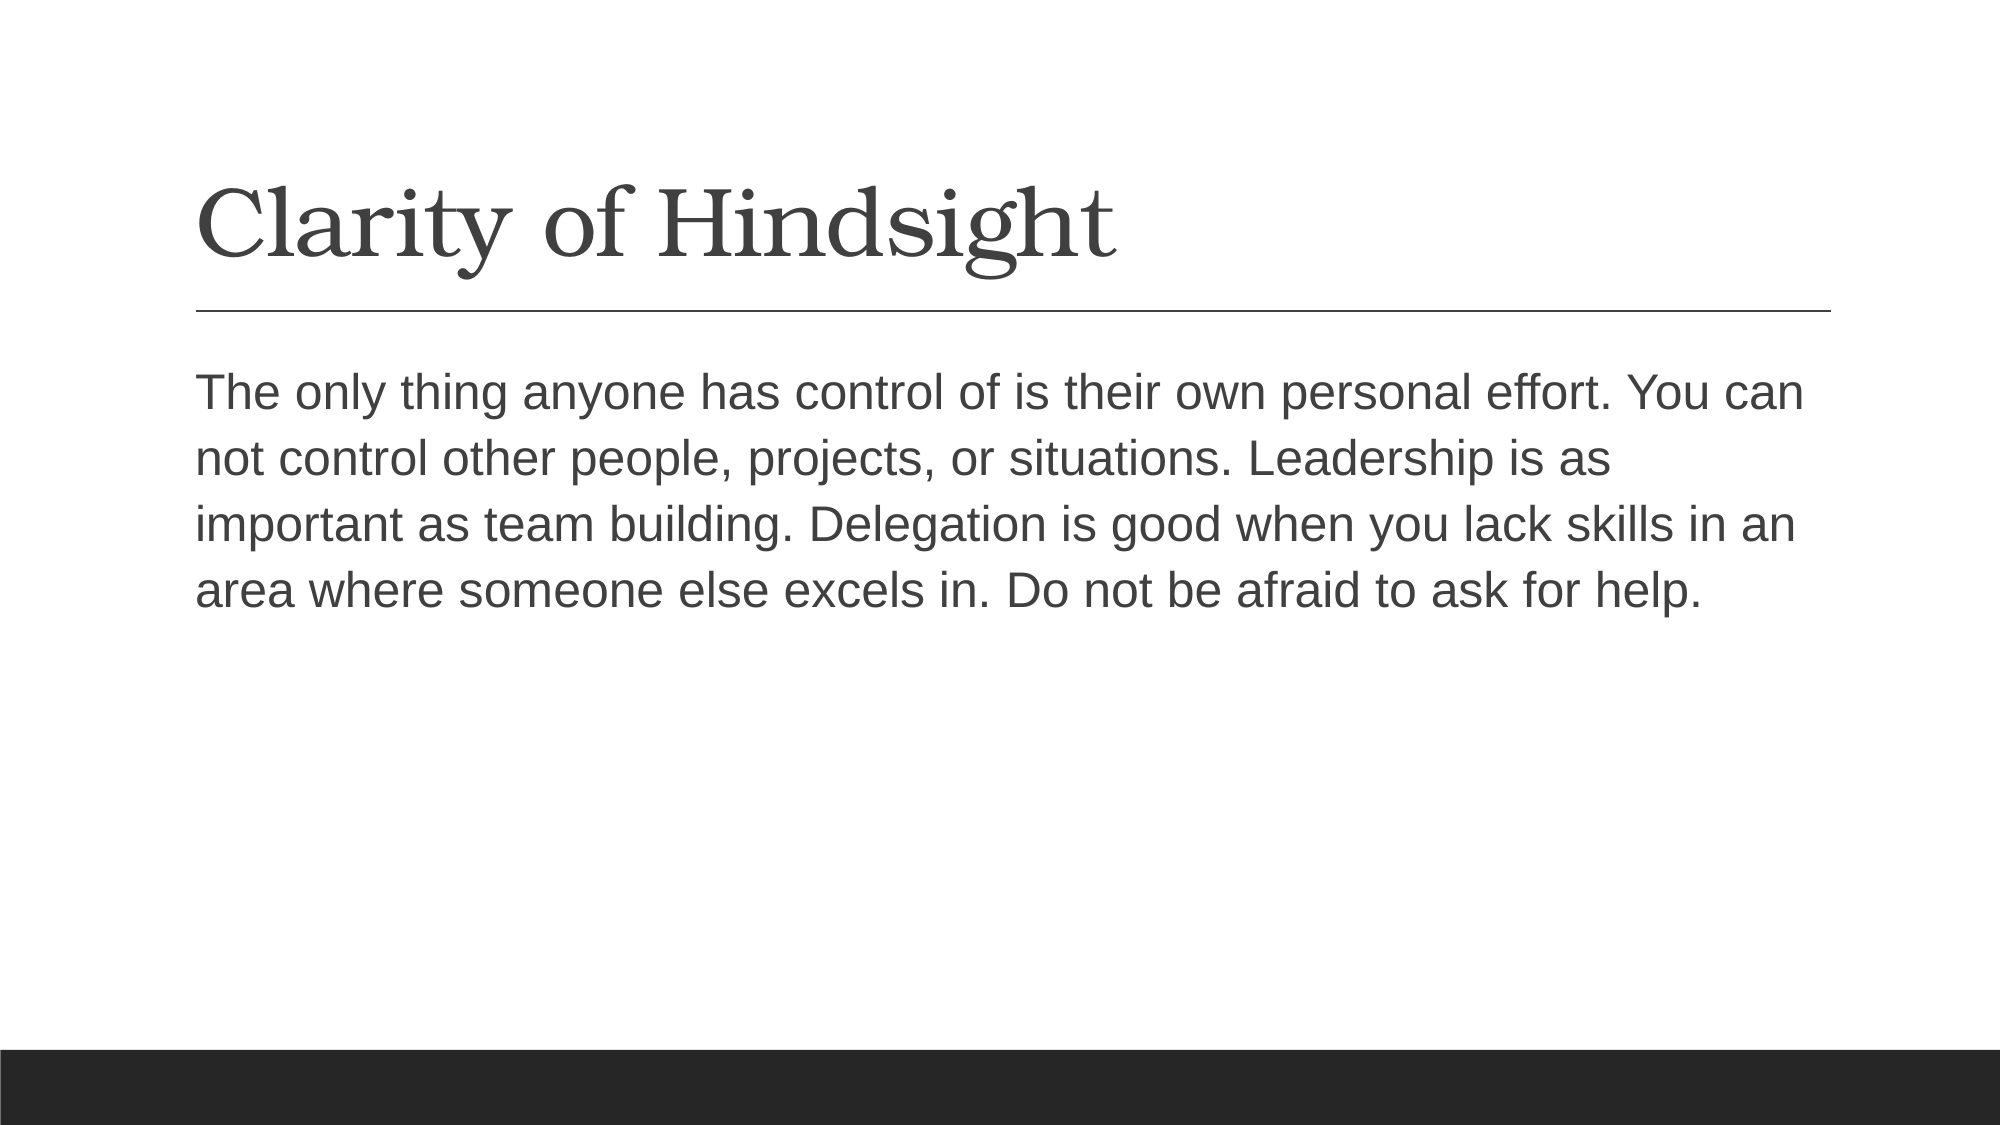

# Clarity of Hindsight
The only thing anyone has control of is their own personal effort. You can not control other people, projects, or situations. Leadership is as important as team building. Delegation is good when you lack skills in an area where someone else excels in. Do not be afraid to ask for help.